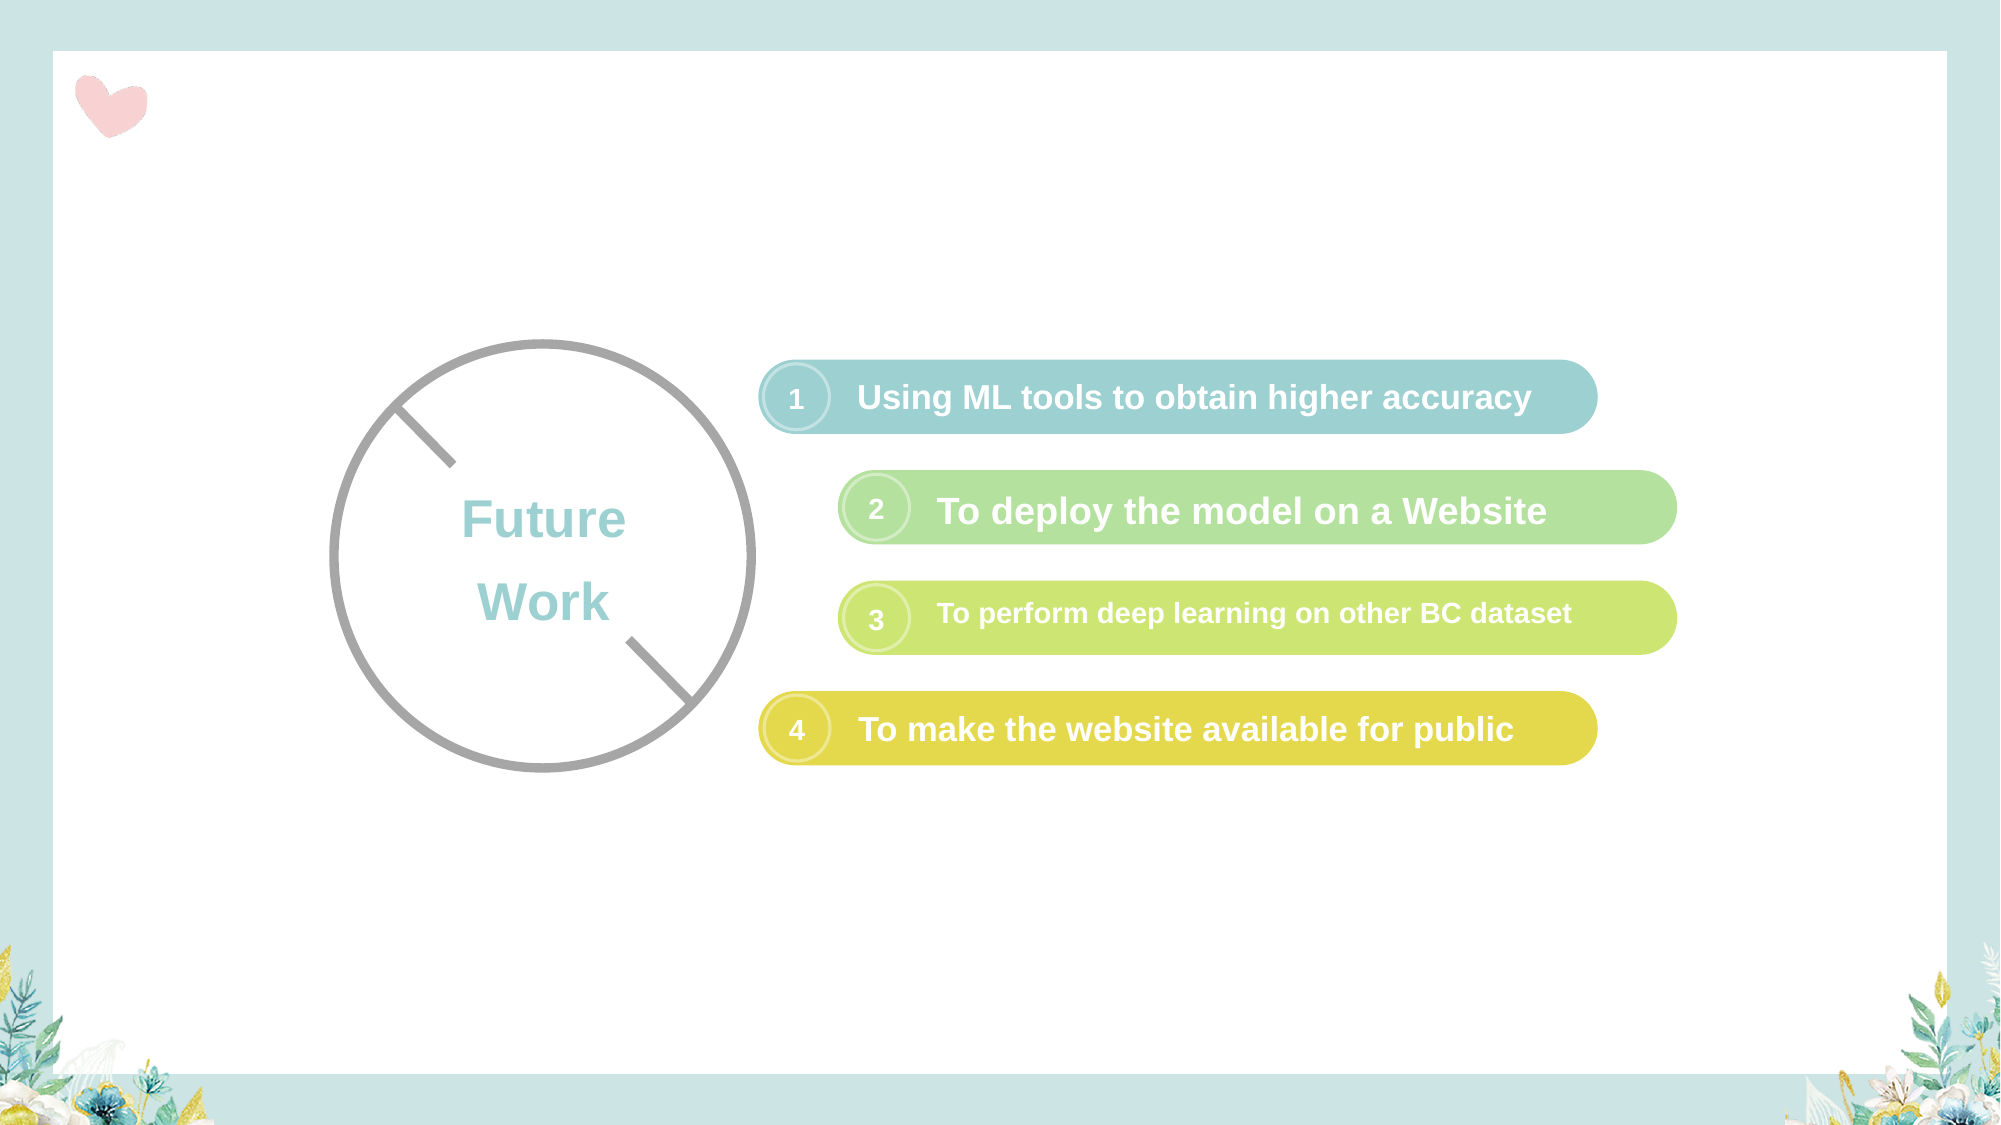

Using ML tools to obtain higher accuracy

1
Future Work
To deploy the model on a Website

2

To perform deep learning on other BC dataset
3

To make the website available for public

4